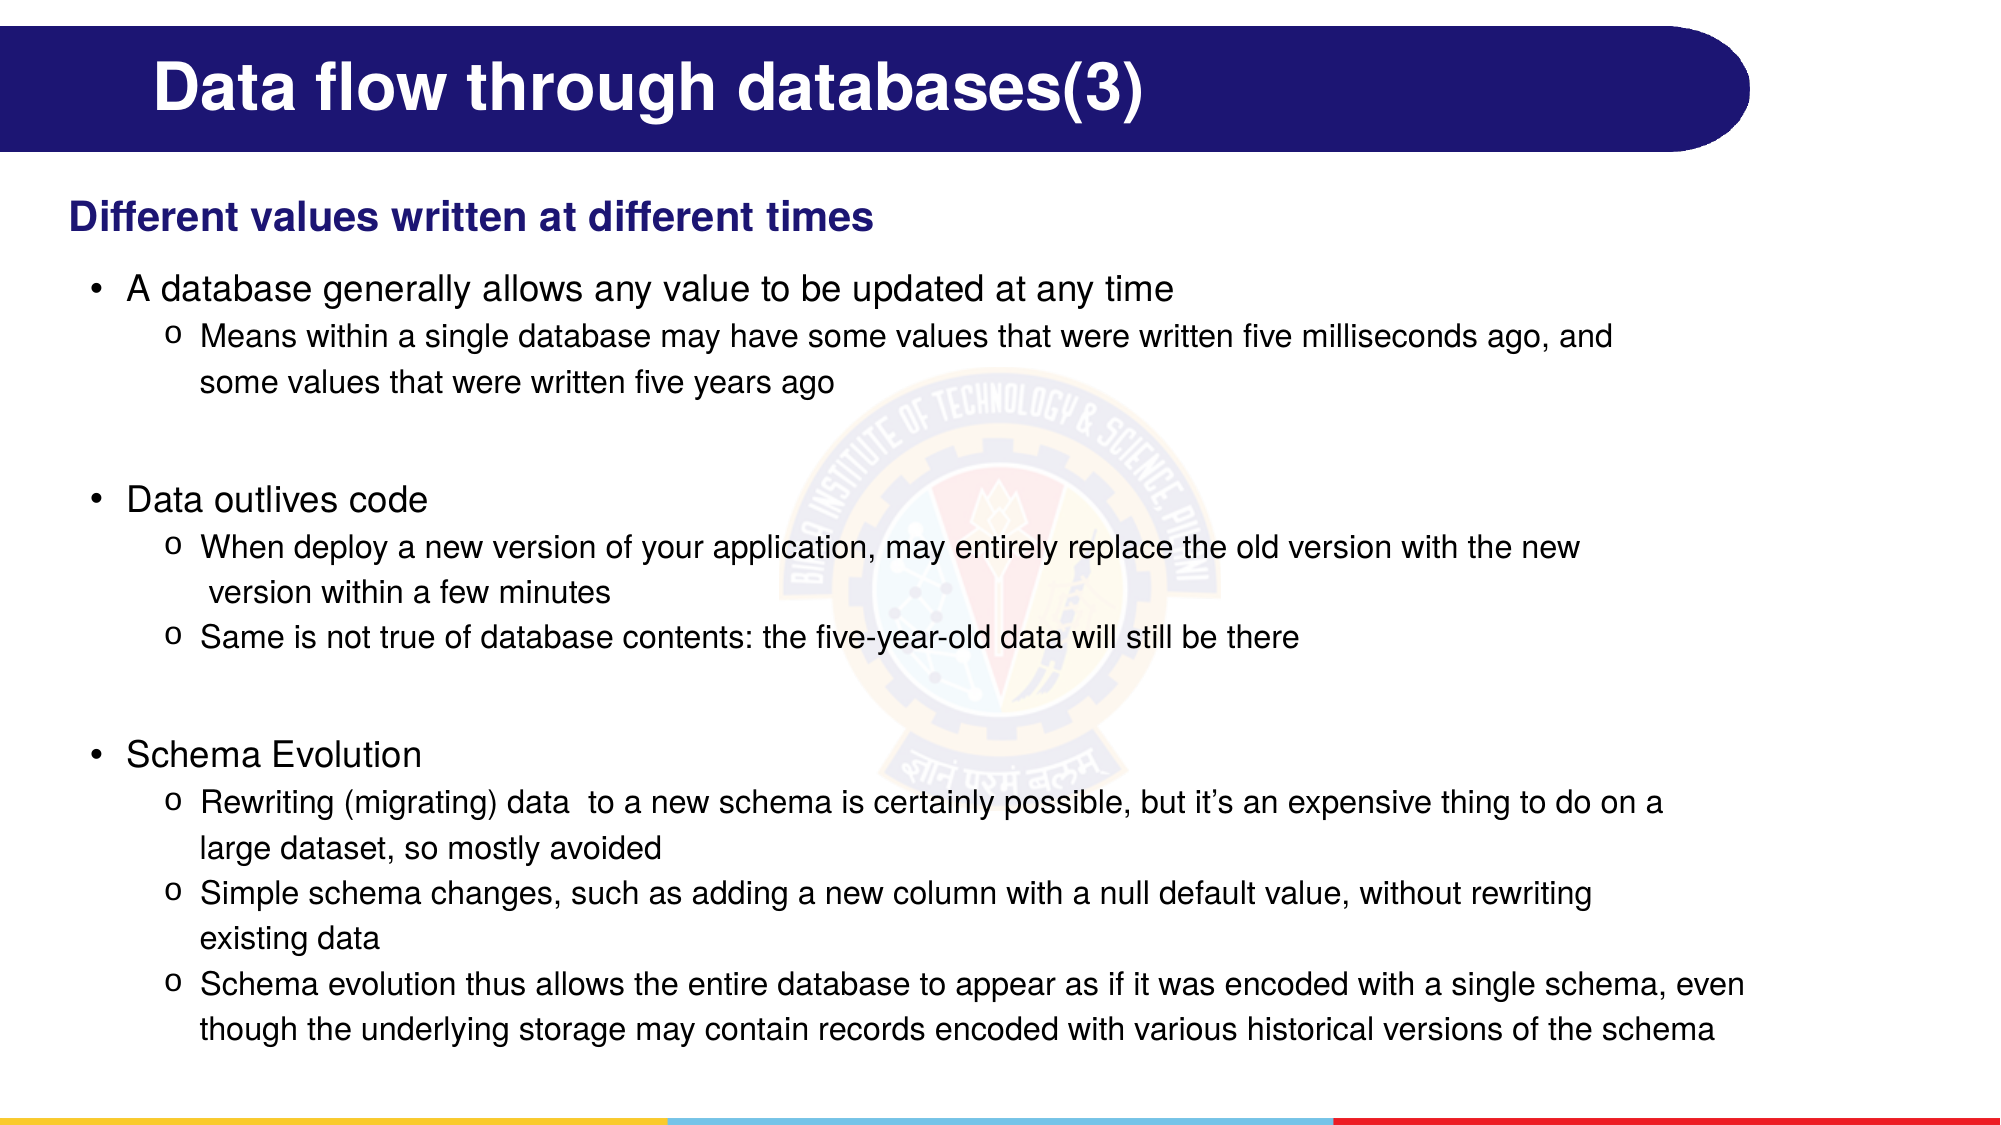

# Data flow through databases(3)
Different values written at different times
A database generally allows any value to be updated at any time
Means within a single database may have some values that were written five milliseconds ago, and
    some values that were written five years ago

Data outlives code
When deploy a new version of your application, may entirely replace the old version with the new
     version within a few minutes
Same is not true of database contents: the five-year-old data will still be there

Schema Evolution
Rewriting (migrating) data  to a new schema is certainly possible, but it’s an expensive thing to do on a
    large dataset, so mostly avoided
Simple schema changes, such as adding a new column with a null default value, without rewriting
    existing data
Schema evolution thus allows the entire database to appear as if it was encoded with a single schema, even
    though the underlying storage may contain records encoded with various historical versions of the schema